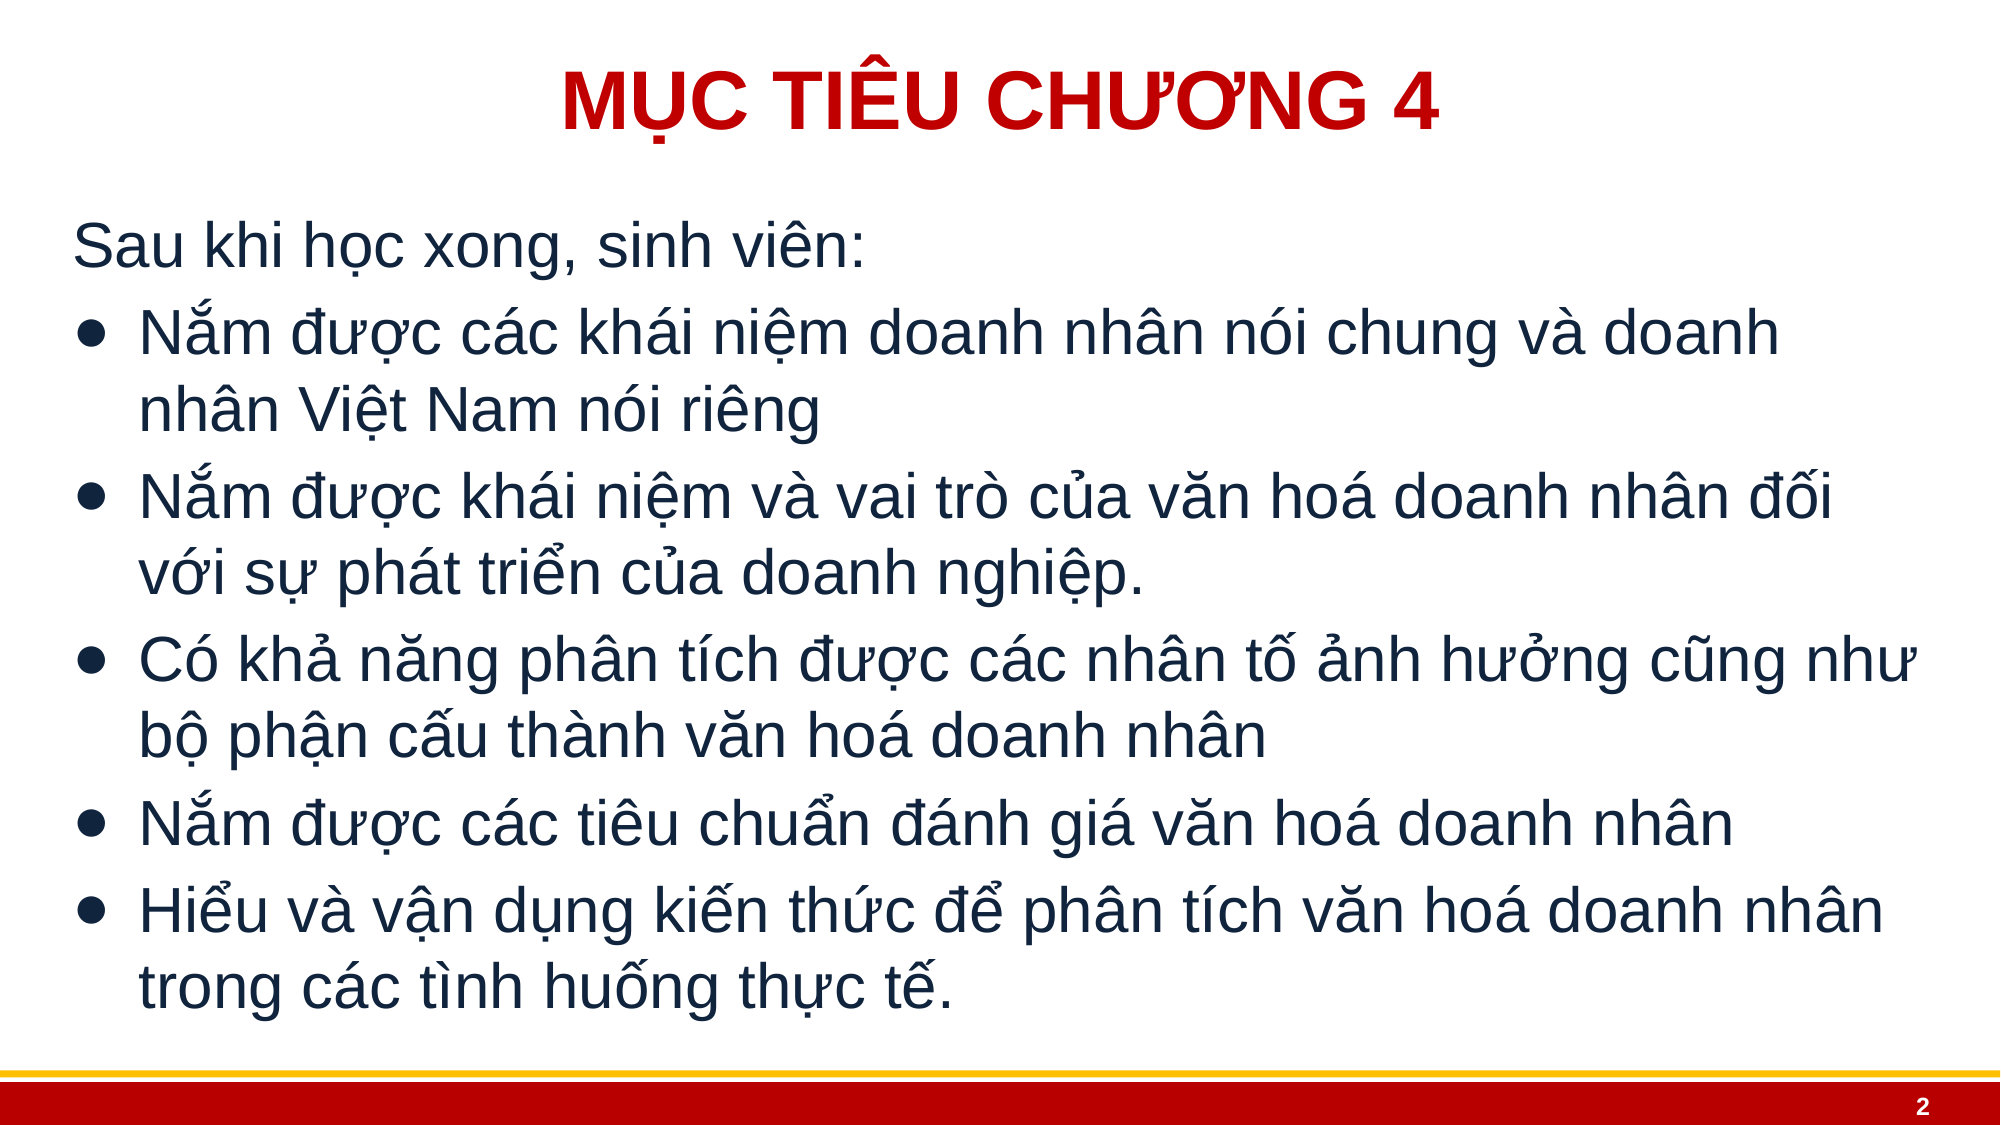

# MỤC TIÊU CHƯƠNG 4
Sau khi học xong, sinh viên:
Nắm được các khái niệm doanh nhân nói chung và doanh nhân Việt Nam nói riêng
Nắm được khái niệm và vai trò của văn hoá doanh nhân đối với sự phát triển của doanh nghiệp.
Có khả năng phân tích được các nhân tố ảnh hưởng cũng như bộ phận cấu thành văn hoá doanh nhân
Nắm được các tiêu chuẩn đánh giá văn hoá doanh nhân
Hiểu và vận dụng kiến thức để phân tích văn hoá doanh nhân trong các tình huống thực tế.

2